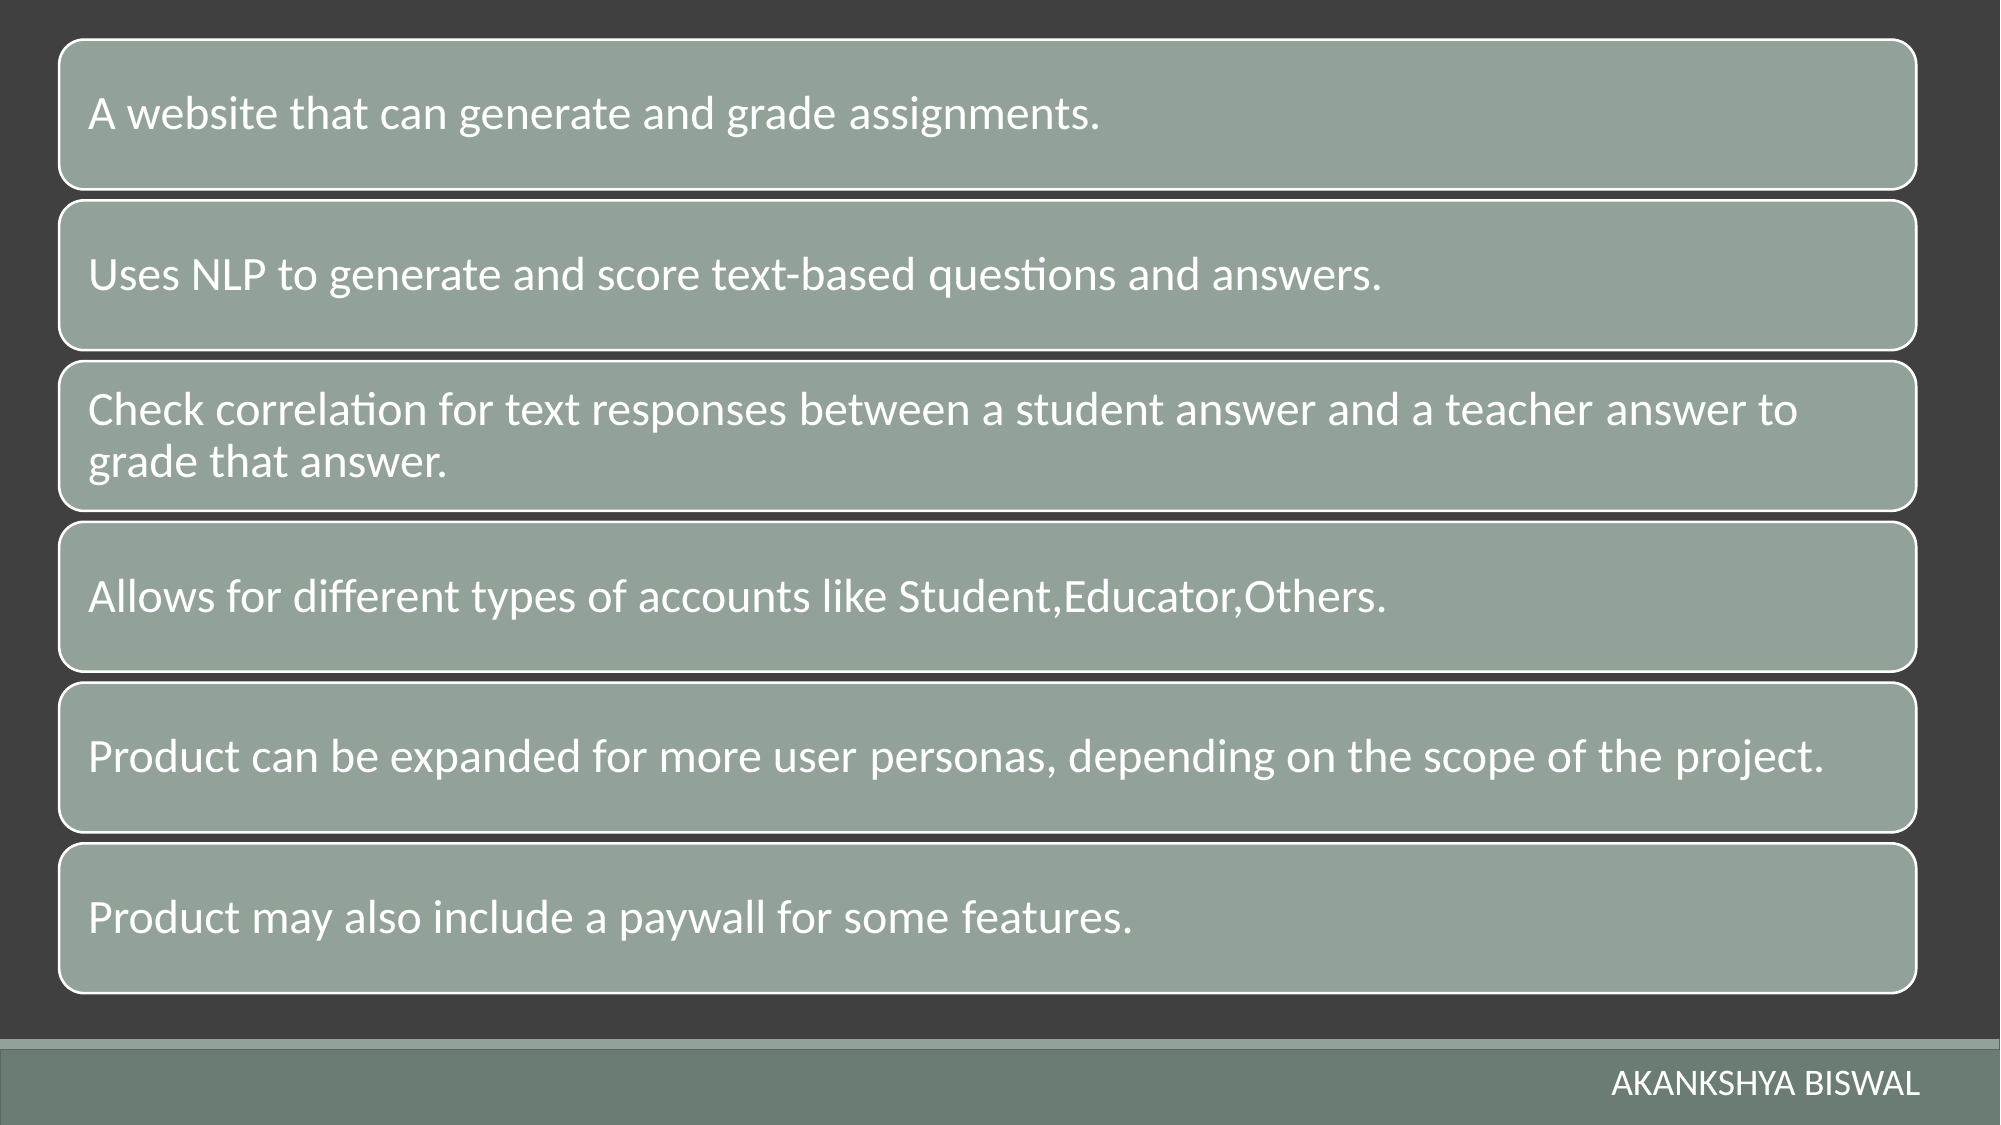

A website that can generate and grade assignments.
Uses NLP to generate and score text-based questions and answers.
Check correlation for text responses between a student answer and a teacher answer to grade that answer.
Allows for different types of accounts like Student,Educator,Others.
Product can be expanded for more user personas, depending on the scope of the project.
Product may also include a paywall for some features.
AKANKSHYA BISWAL